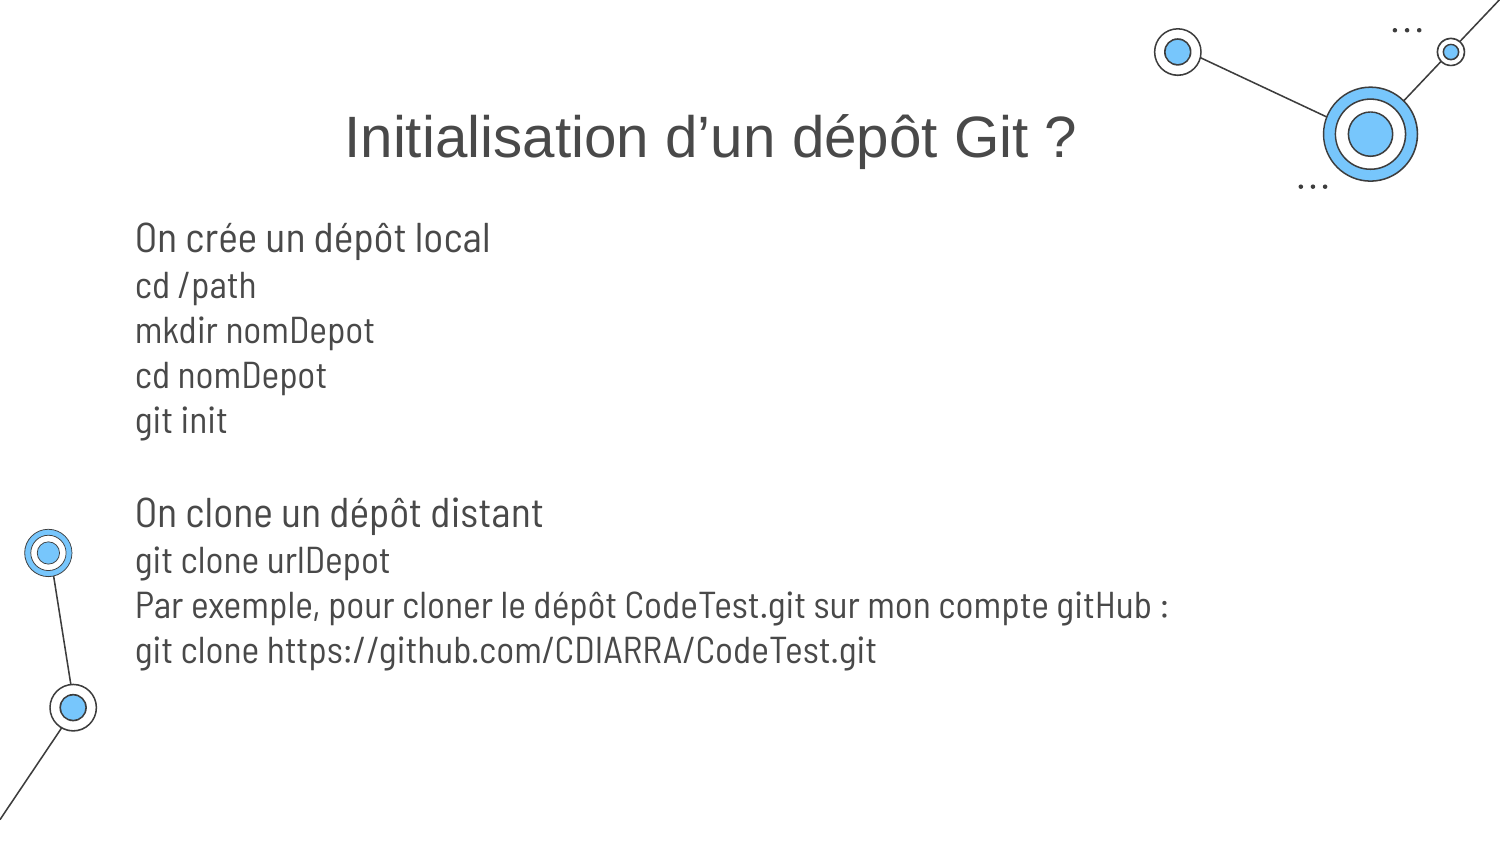

# Initialisation d’un dépôt Git ?
On crée un dépôt local
cd /path
mkdir nomDepot
cd nomDepot
git init

On clone un dépôt distant
git clone urlDepot
Par exemple, pour cloner le dépôt CodeTest.git sur mon compte gitHub :
git clone https://github.com/CDIARRA/CodeTest.git